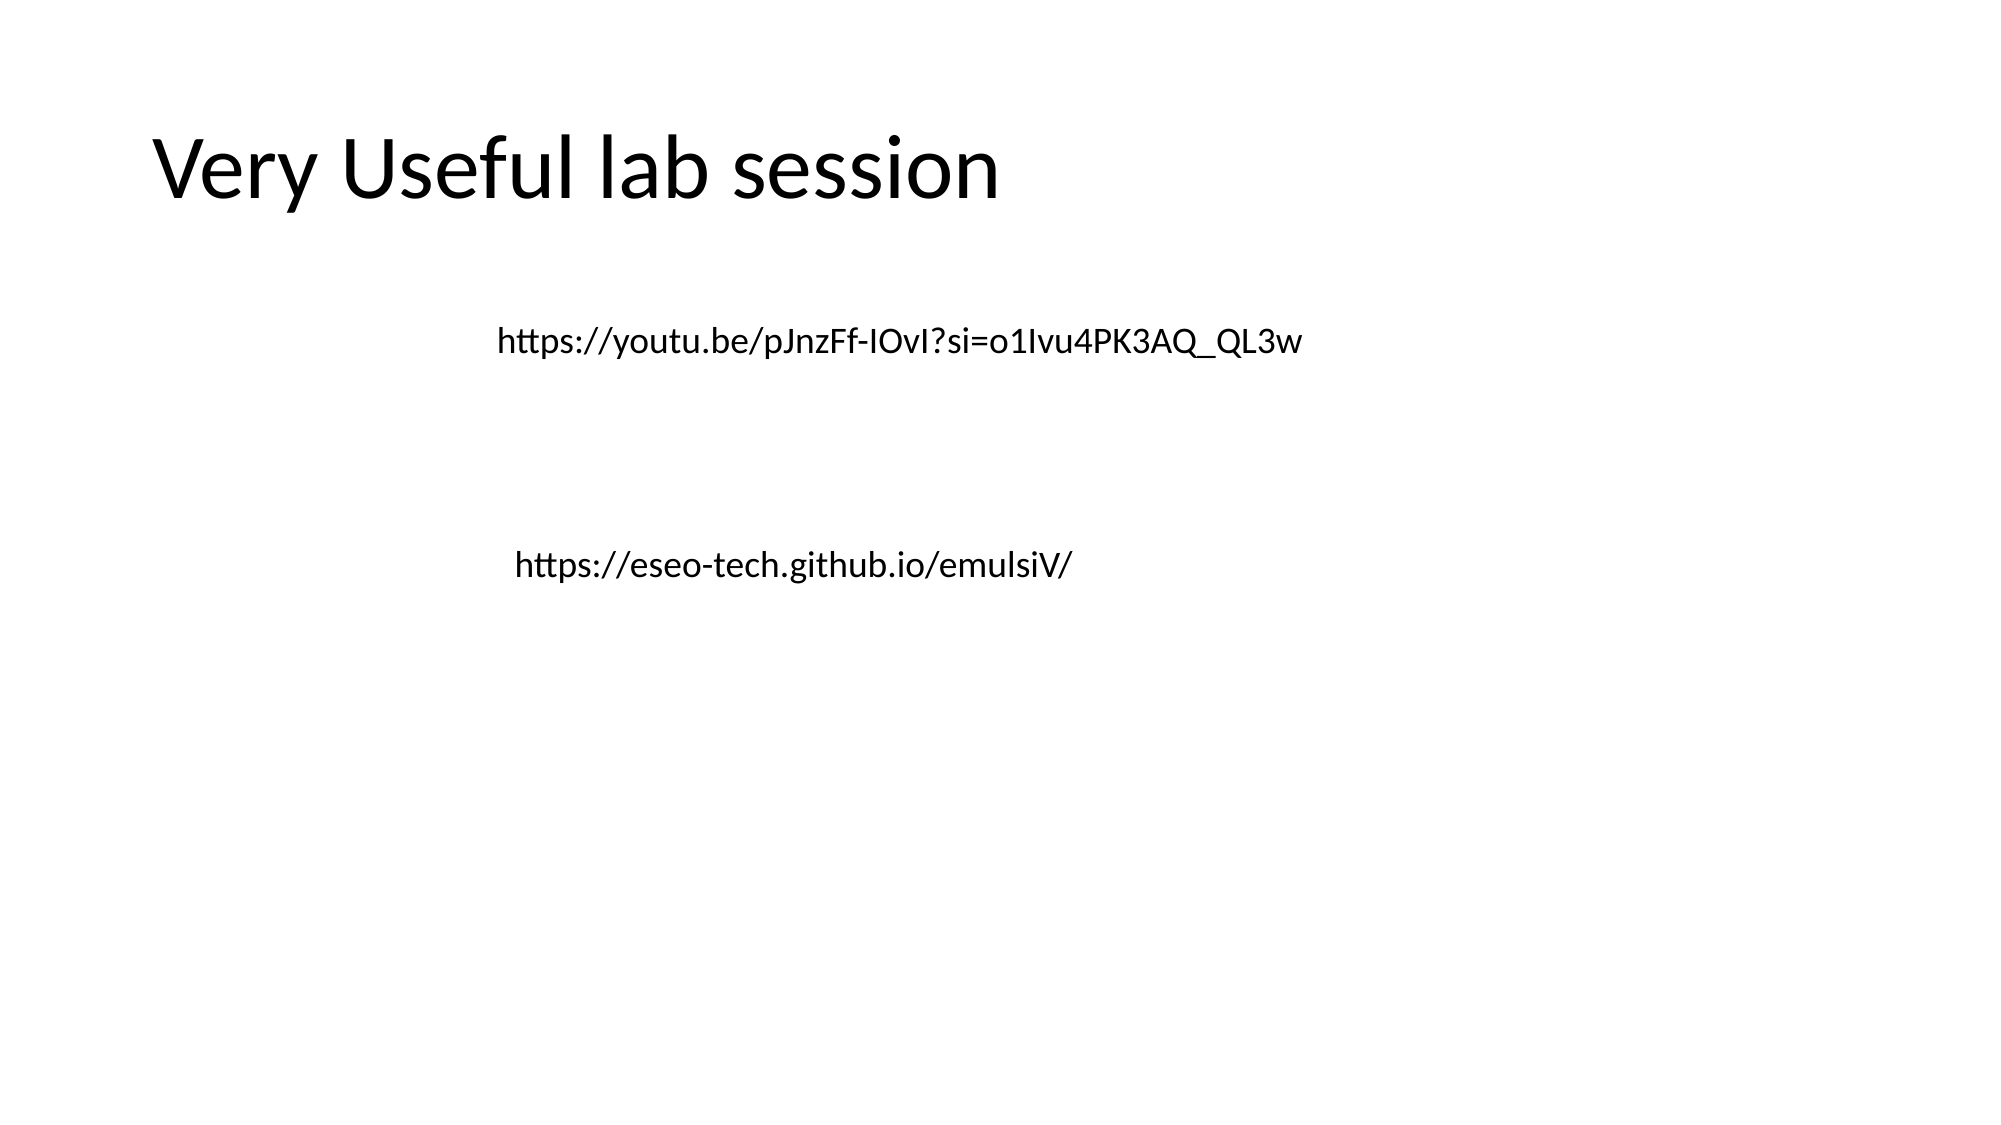

# Very Useful lab session
https://youtu.be/pJnzFf-IOvI?si=o1Ivu4PK3AQ_QL3w
https://eseo-tech.github.io/emulsiV/